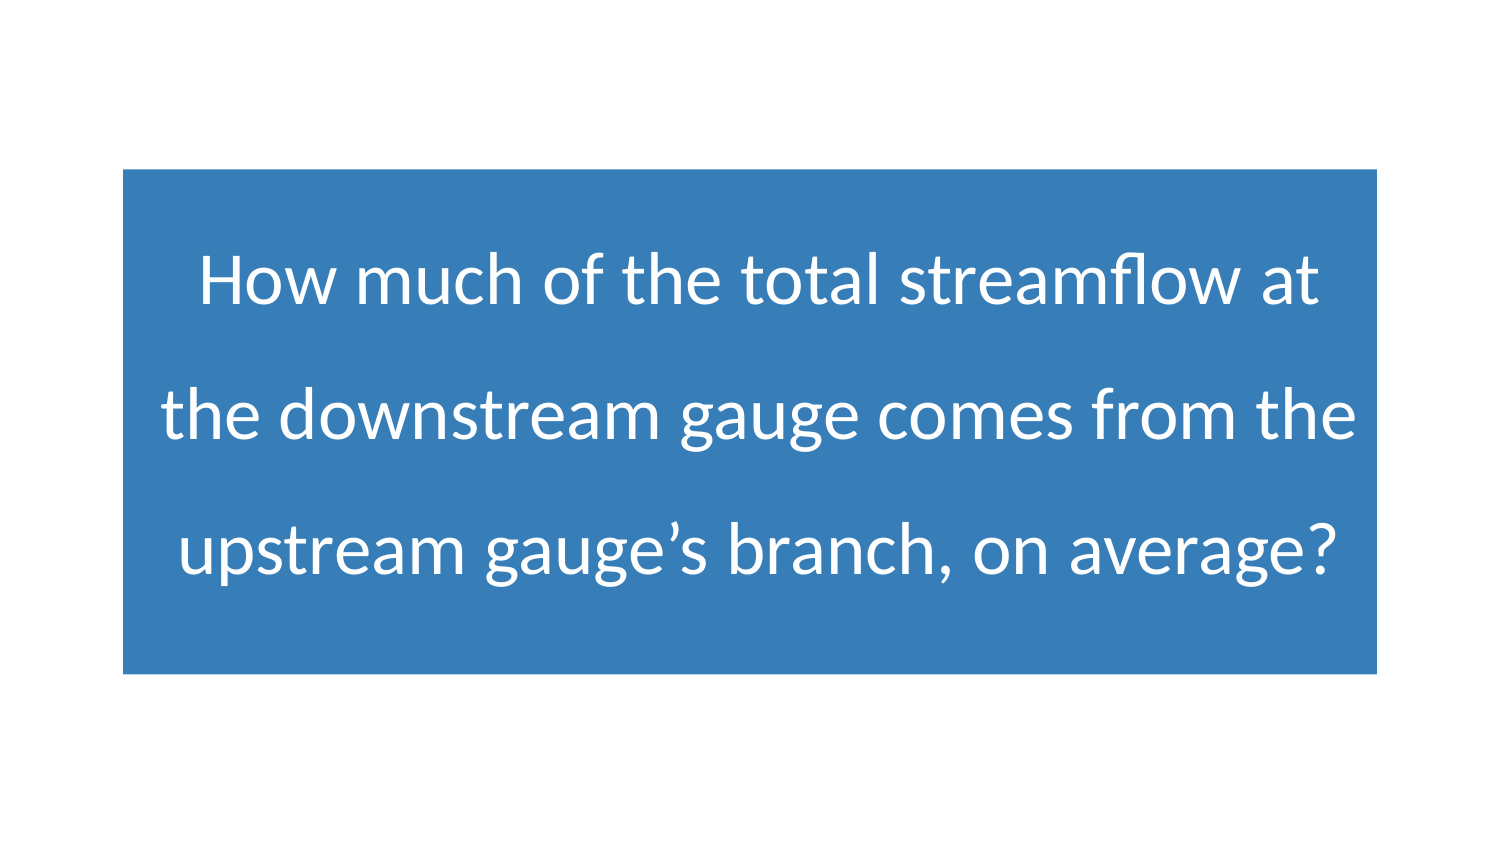

# How much of the total streamflow at the downstream gauge comes from the upstream gauge’s branch, on average?